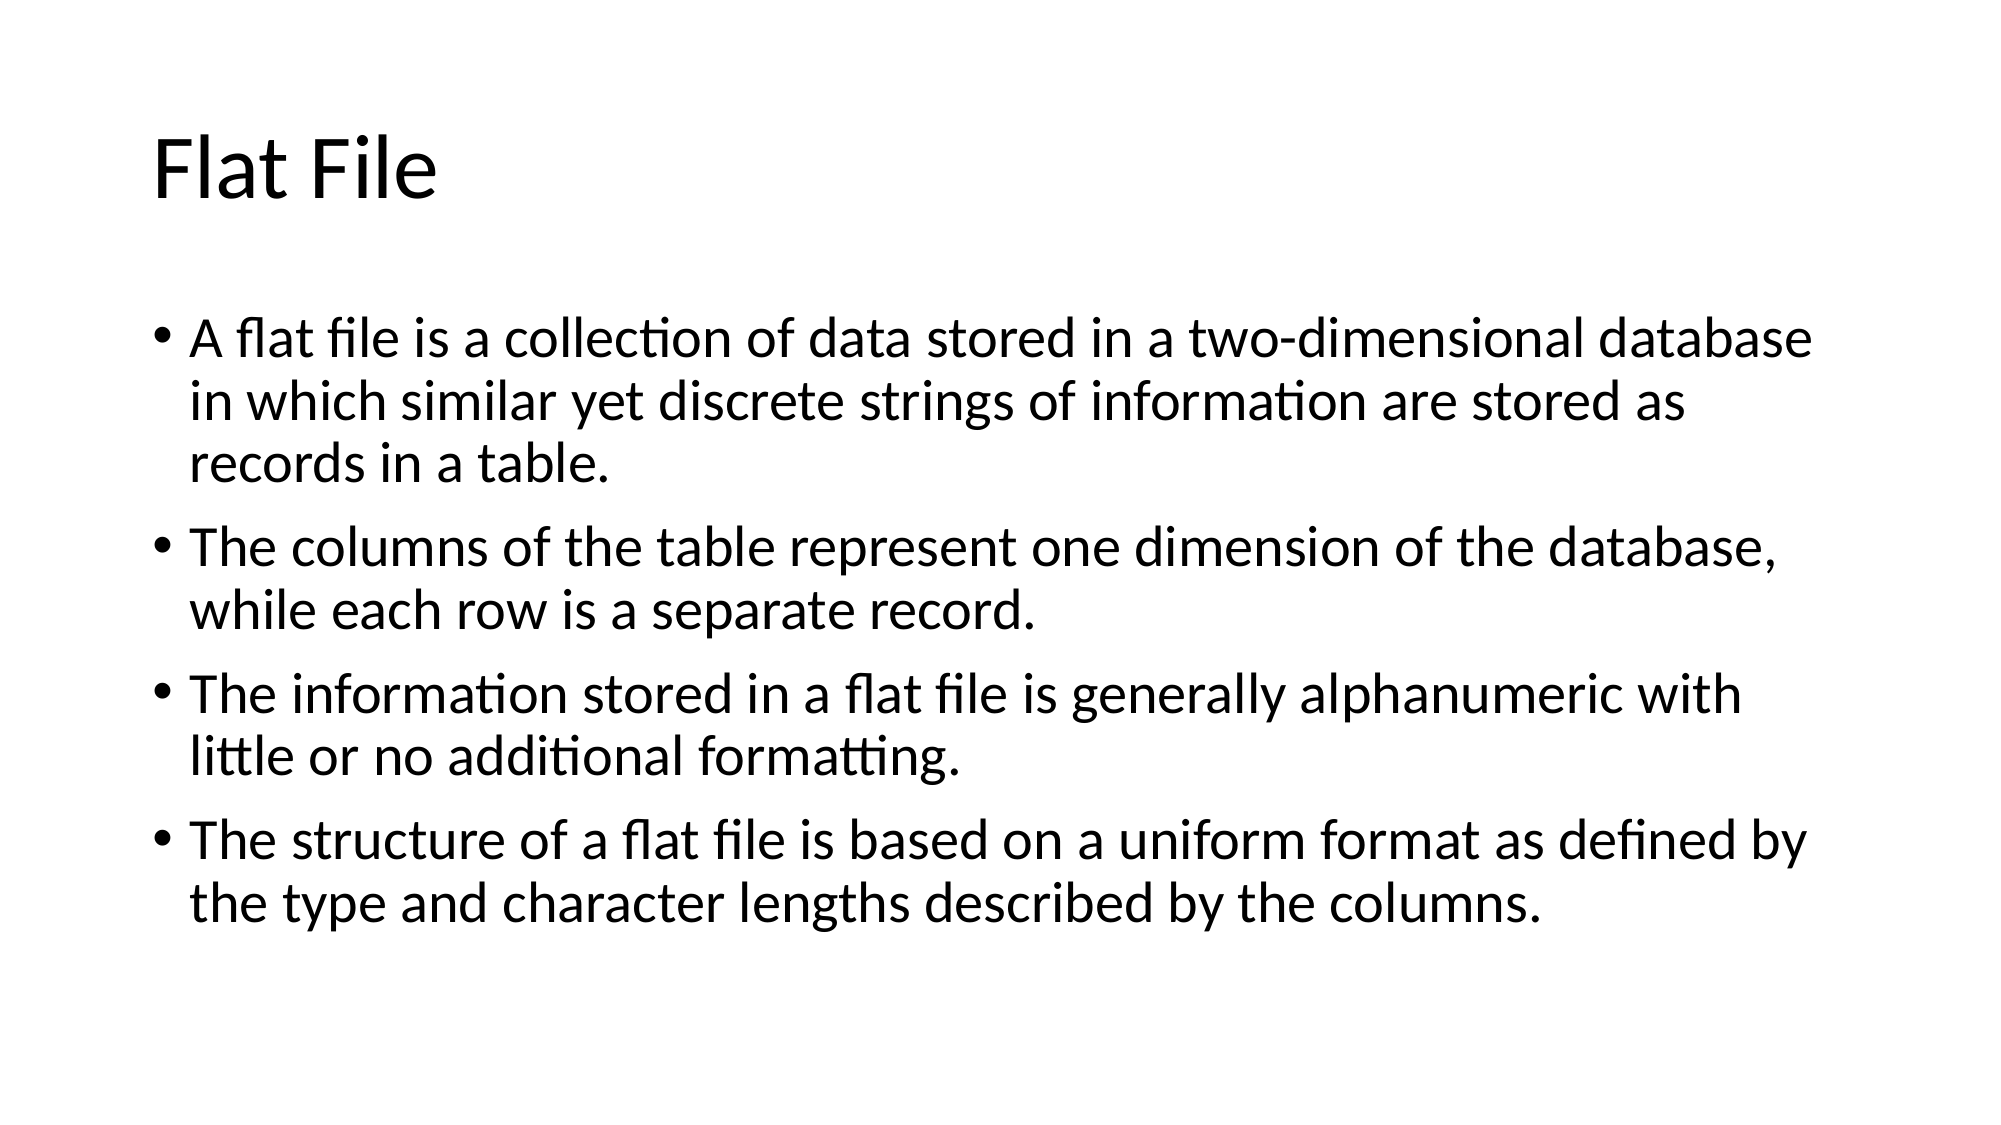

# Flat File
A flat file is a collection of data stored in a two-dimensional database in which similar yet discrete strings of information are stored as records in a table.
The columns of the table represent one dimension of the database, while each row is a separate record.
The information stored in a flat file is generally alphanumeric with little or no additional formatting.
The structure of a flat file is based on a uniform format as defined by the type and character lengths described by the columns.